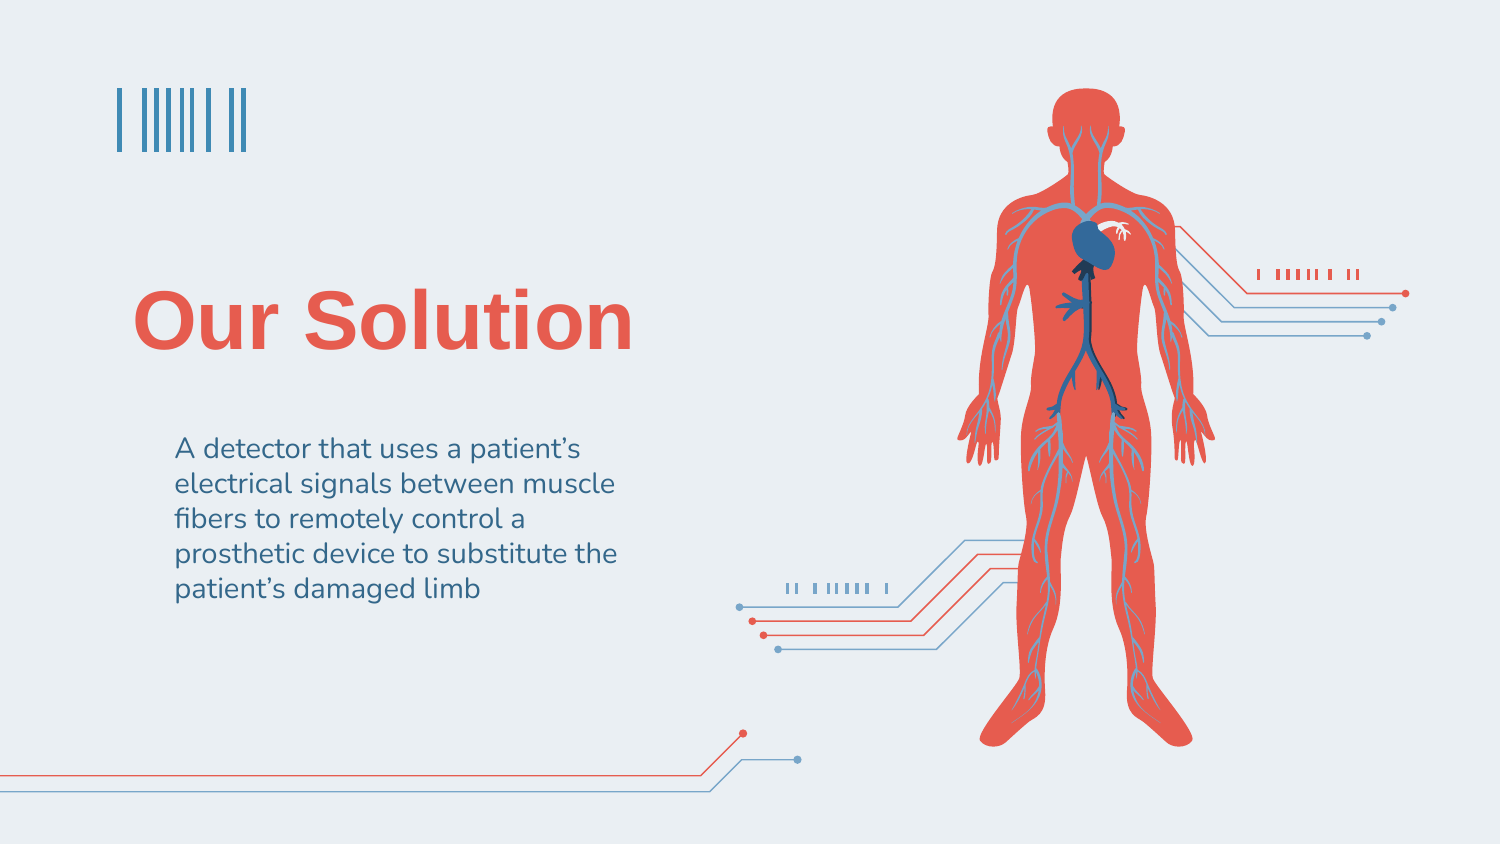

# Our Solution
A detector that uses a patient’s electrical signals between muscle fibers to remotely control a prosthetic device to substitute the patient’s damaged limb